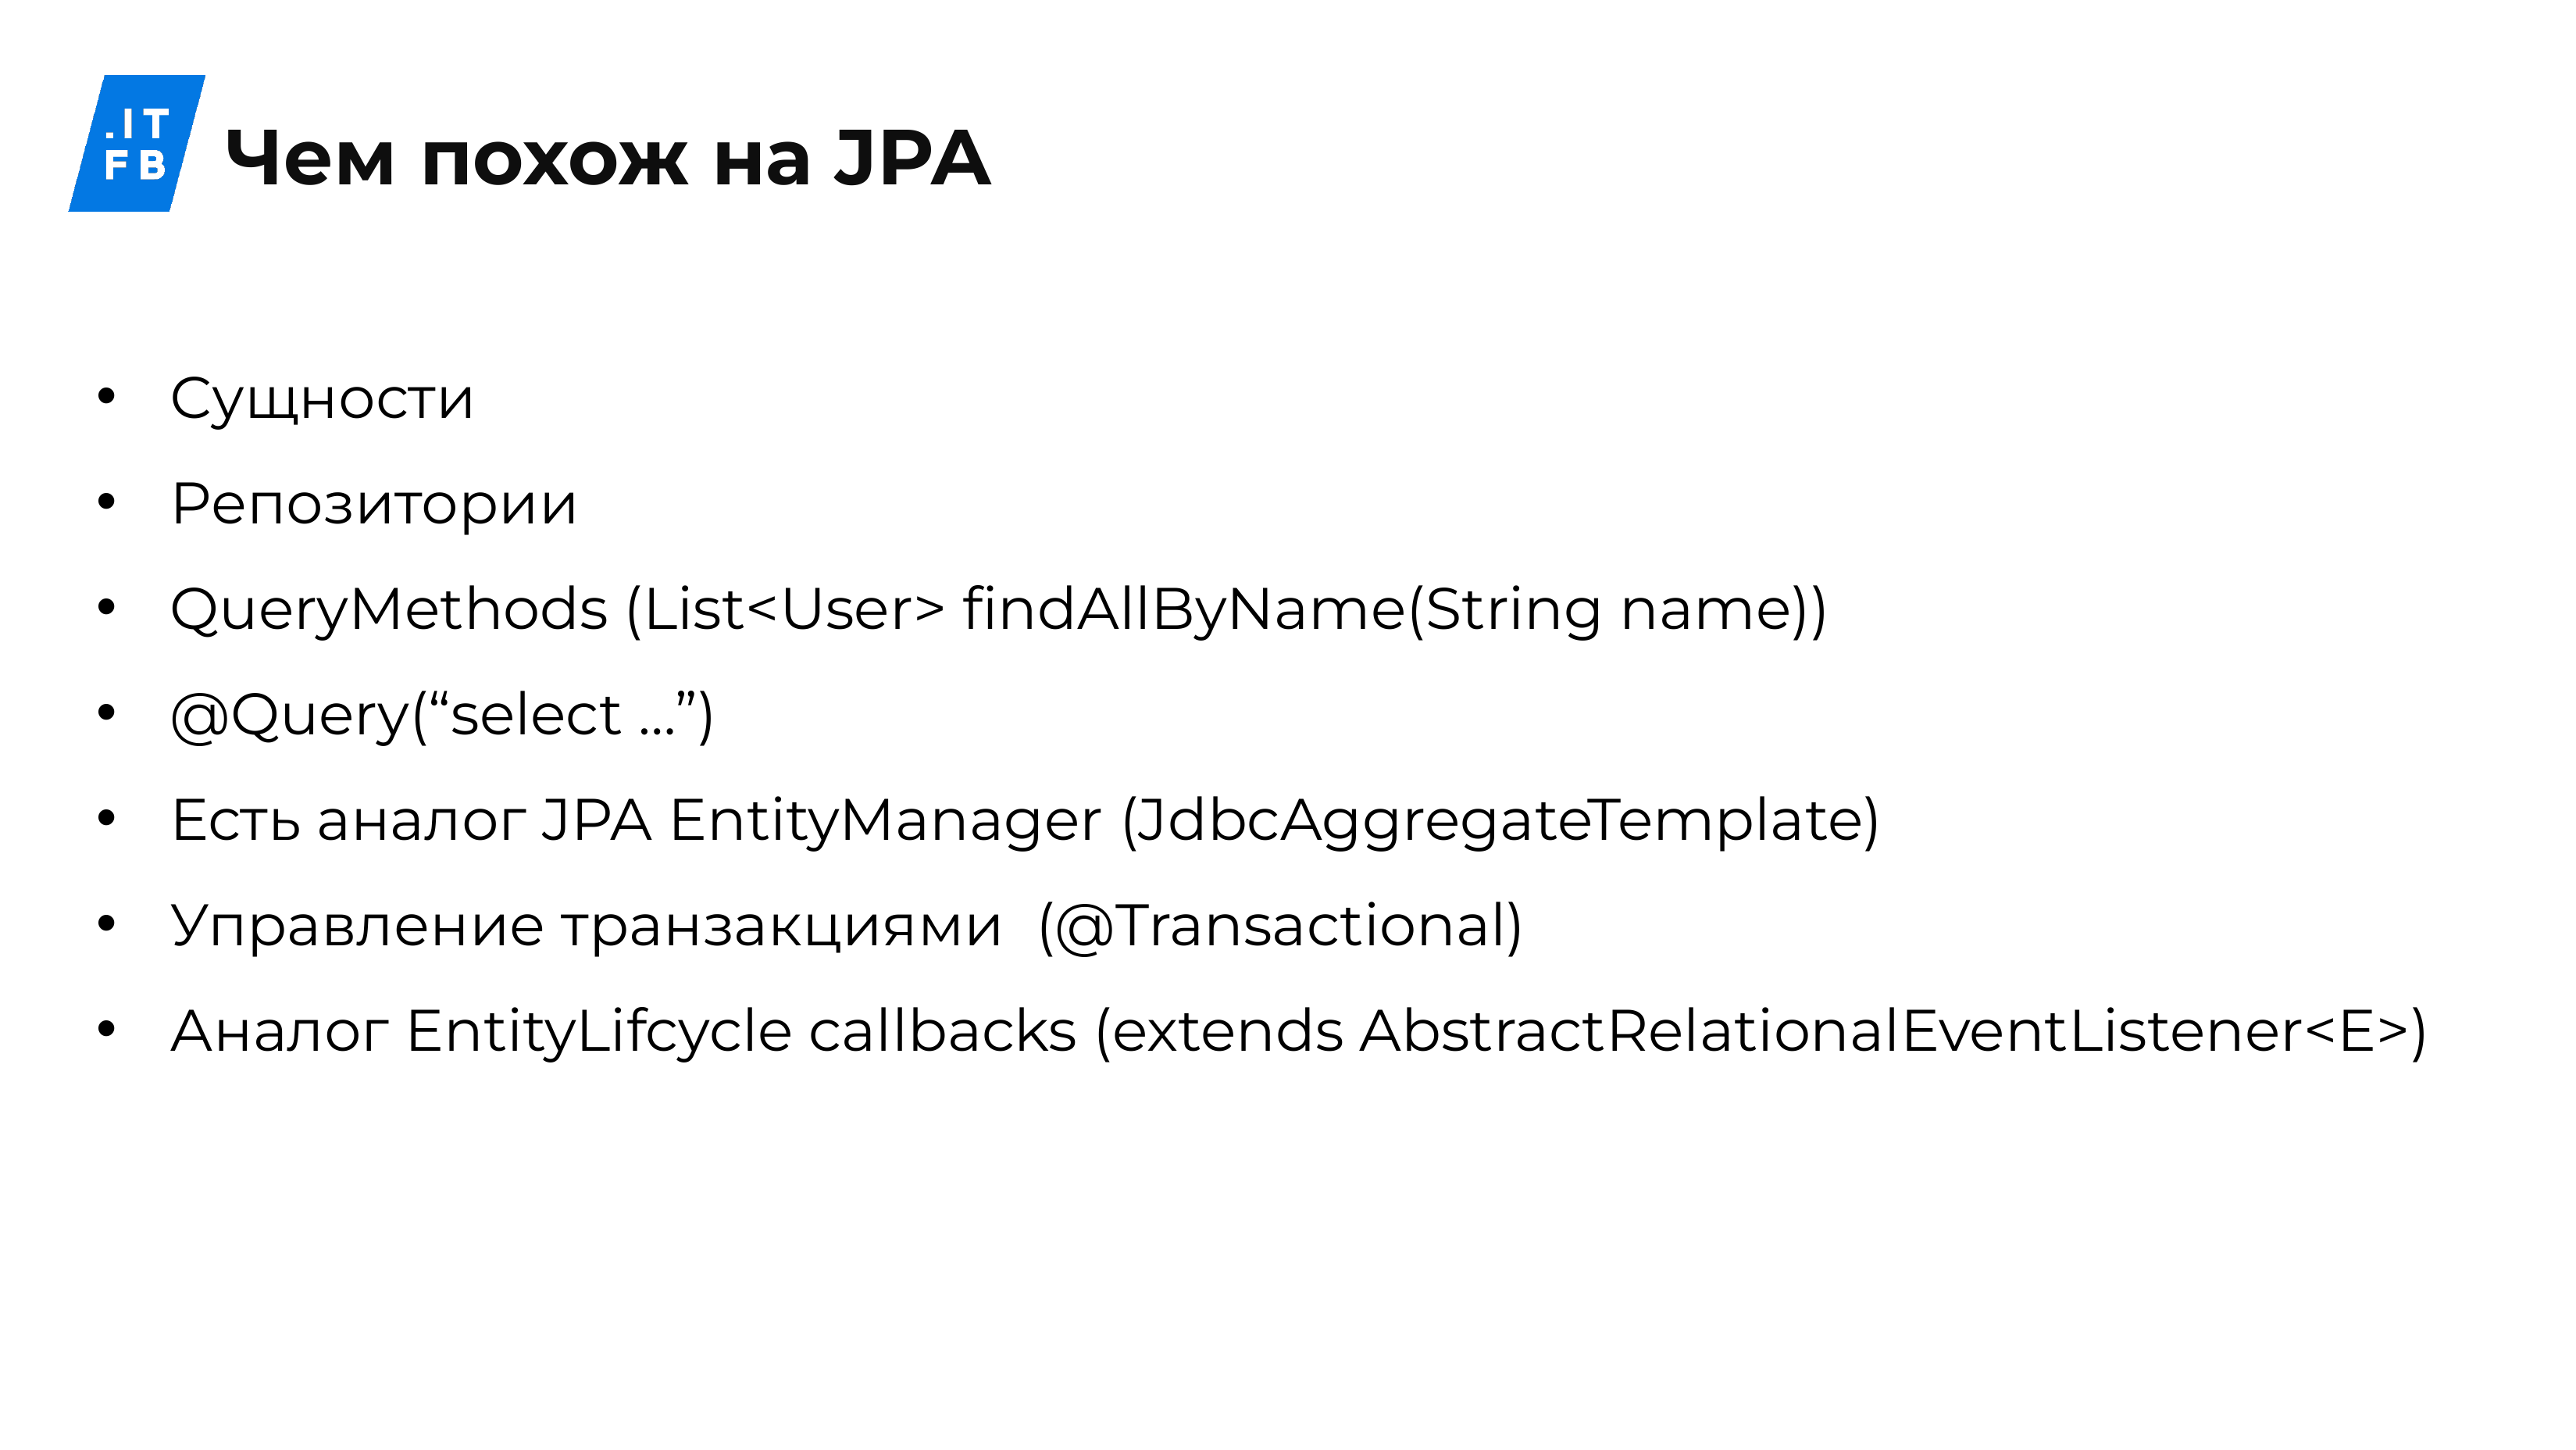

# Чем похож на JPA
Сущности
Репозитории
QueryMethods (List<User> findAllByName(String name))
@Query(“select …”)
Есть аналог JPA EntityManager (JdbcAggregateTemplate)
Управление транзакциями  (@Transactional)
Аналог EntityLifcycle callbacks (extends AbstractRelationalEventListener<E>)